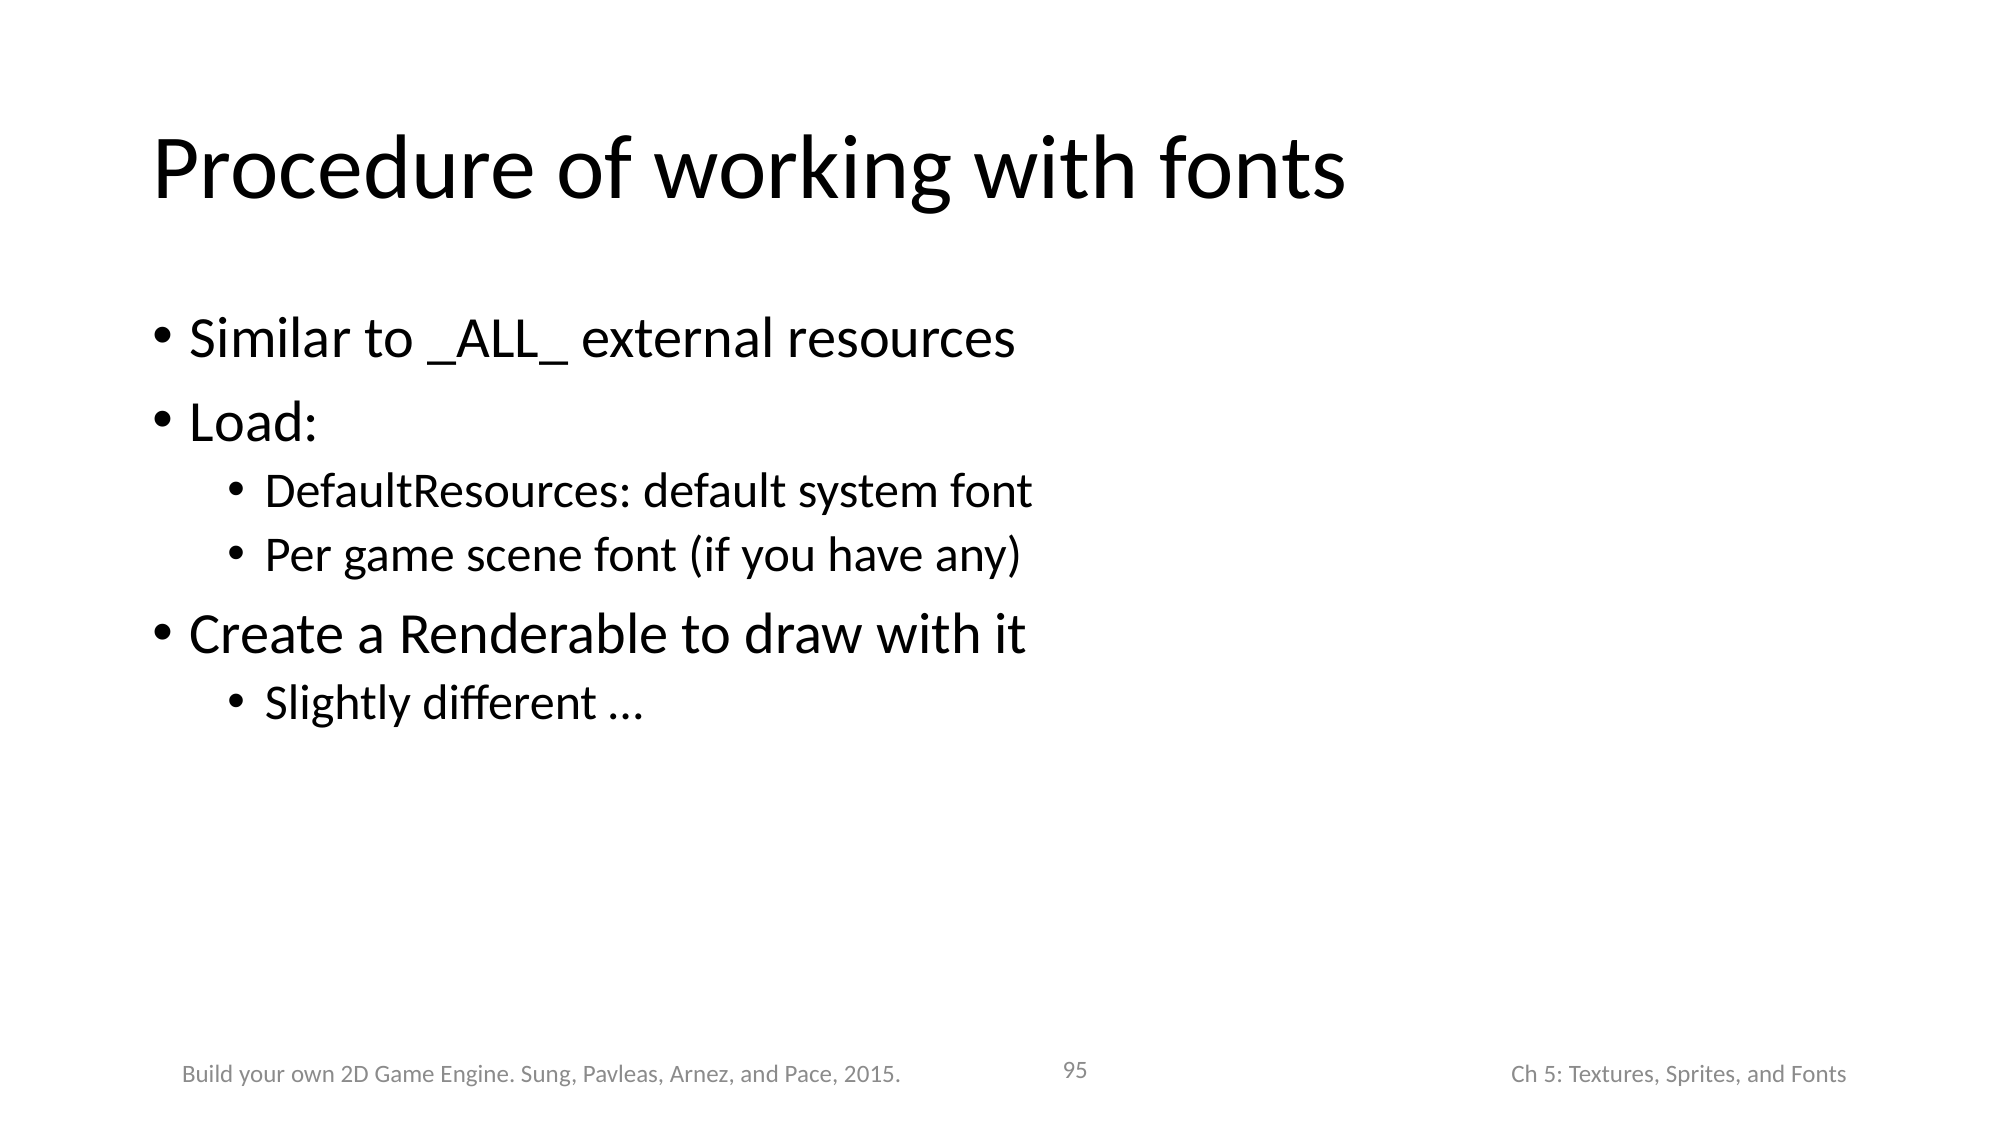

# Procedure of working with fonts
Similar to _ALL_ external resources
Load:
DefaultResources: default system font
Per game scene font (if you have any)
Create a Renderable to draw with it
Slightly different …